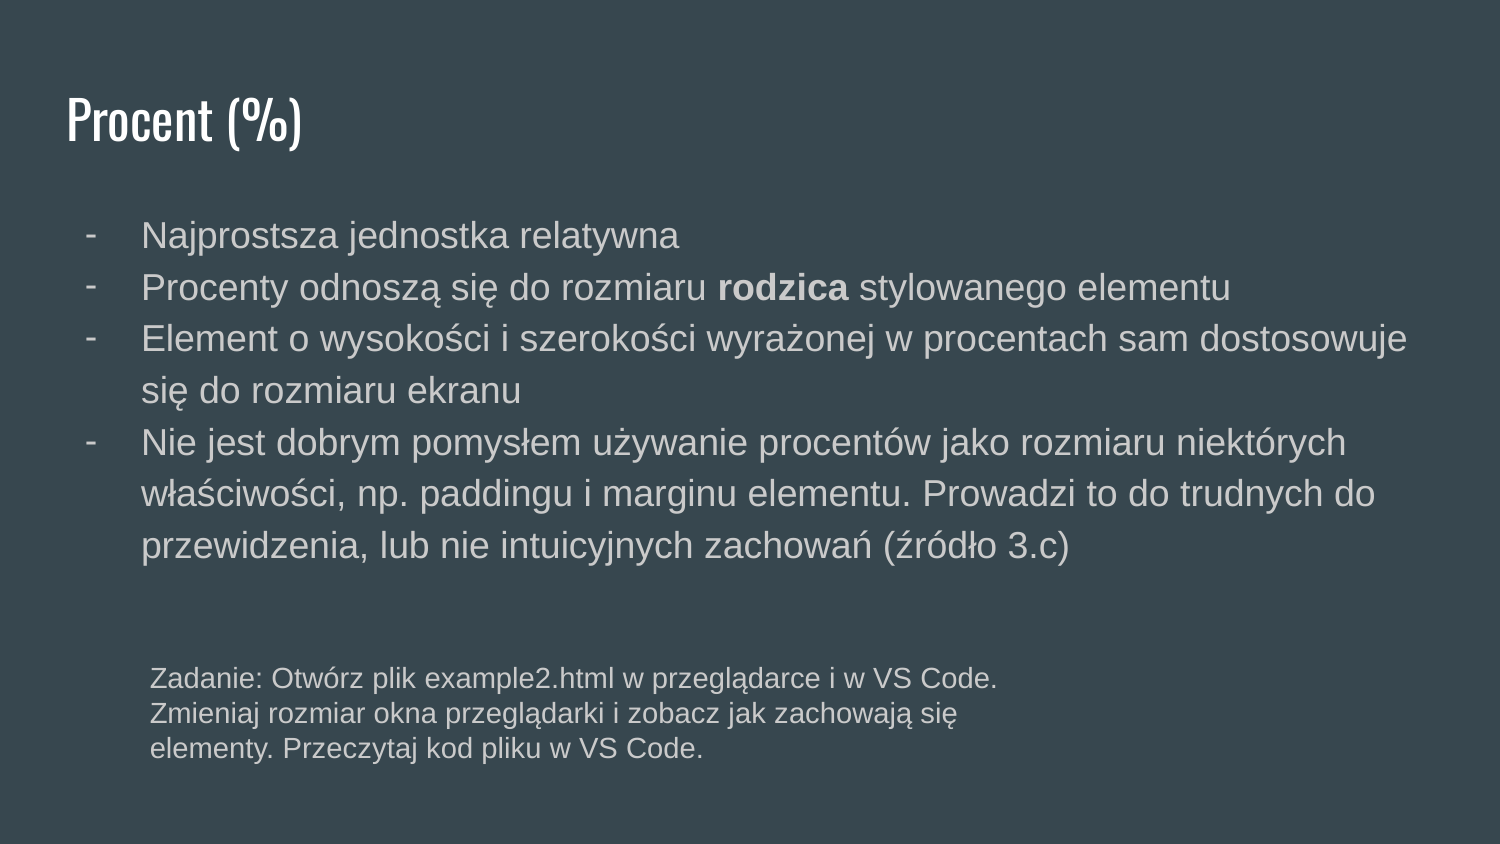

# Procent (%)
Najprostsza jednostka relatywna
Procenty odnoszą się do rozmiaru rodzica stylowanego elementu
Element o wysokości i szerokości wyrażonej w procentach sam dostosowuje się do rozmiaru ekranu
Nie jest dobrym pomysłem używanie procentów jako rozmiaru niektórych właściwości, np. paddingu i marginu elementu. Prowadzi to do trudnych do przewidzenia, lub nie intuicyjnych zachowań (źródło 3.c)
Zadanie: Otwórz plik example2.html w przeglądarce i w VS Code. Zmieniaj rozmiar okna przeglądarki i zobacz jak zachowają się elementy. Przeczytaj kod pliku w VS Code.